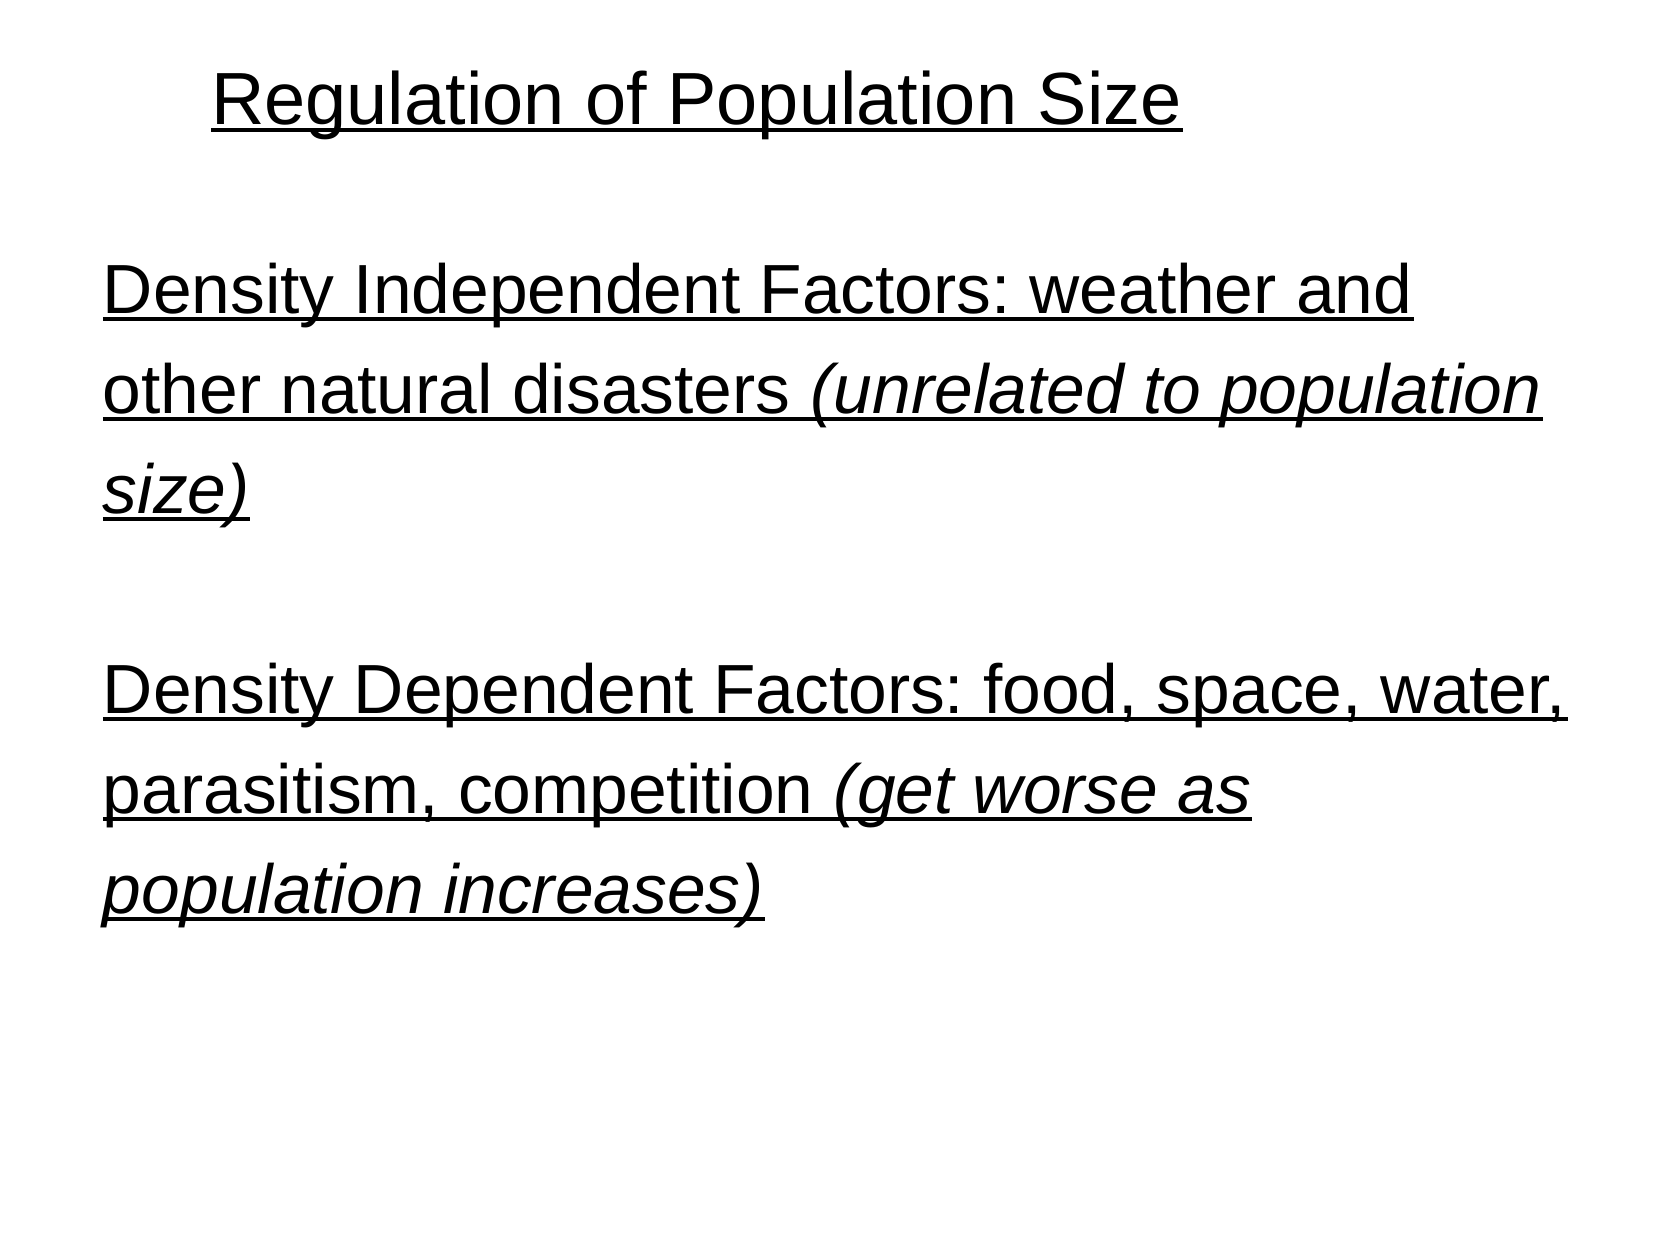

Regulation of Population Size
Density Independent Factors: weather and other natural disasters (unrelated to population size)

Density Dependent Factors: food, space, water, parasitism, competition (get worse as population increases)